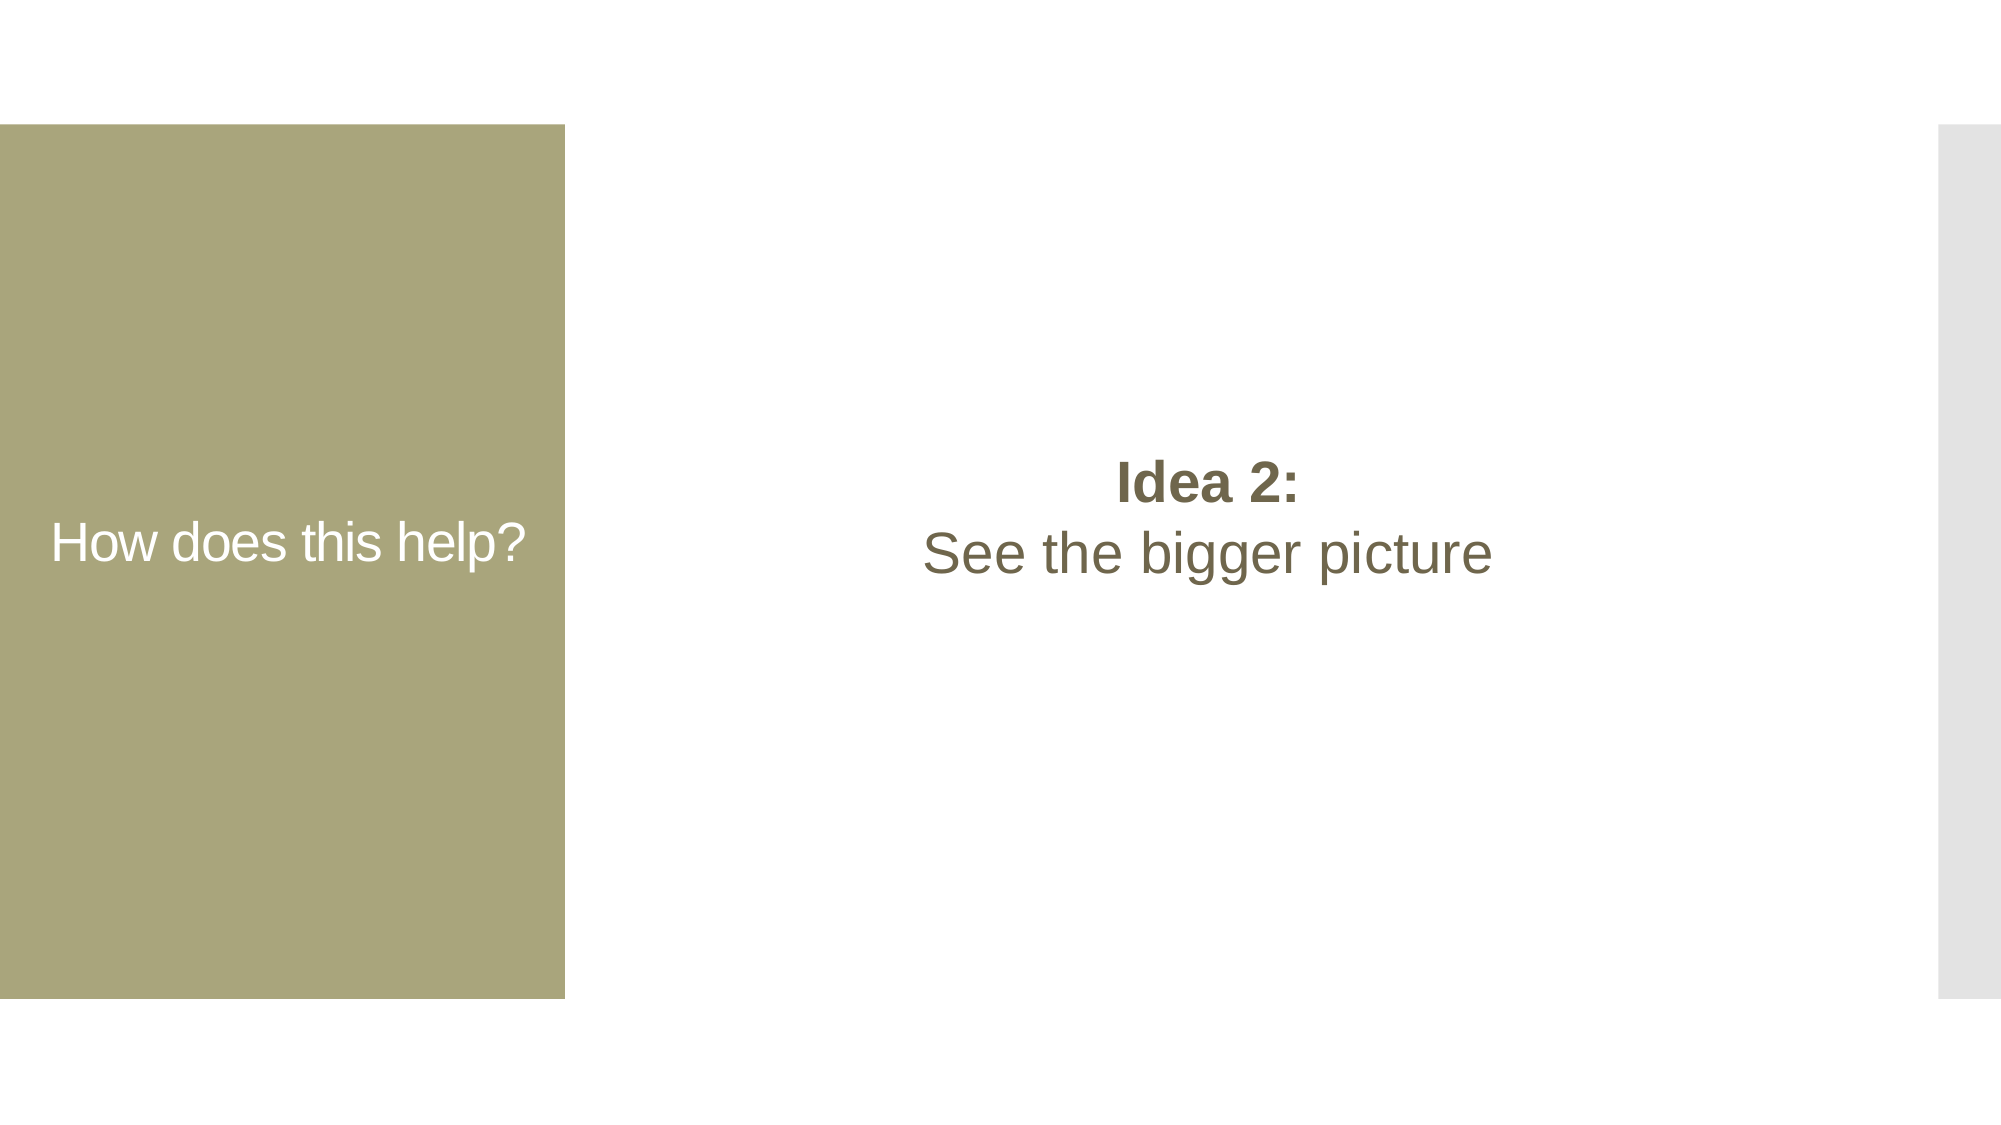

Idea 2:
See the bigger picture
# How does this help?